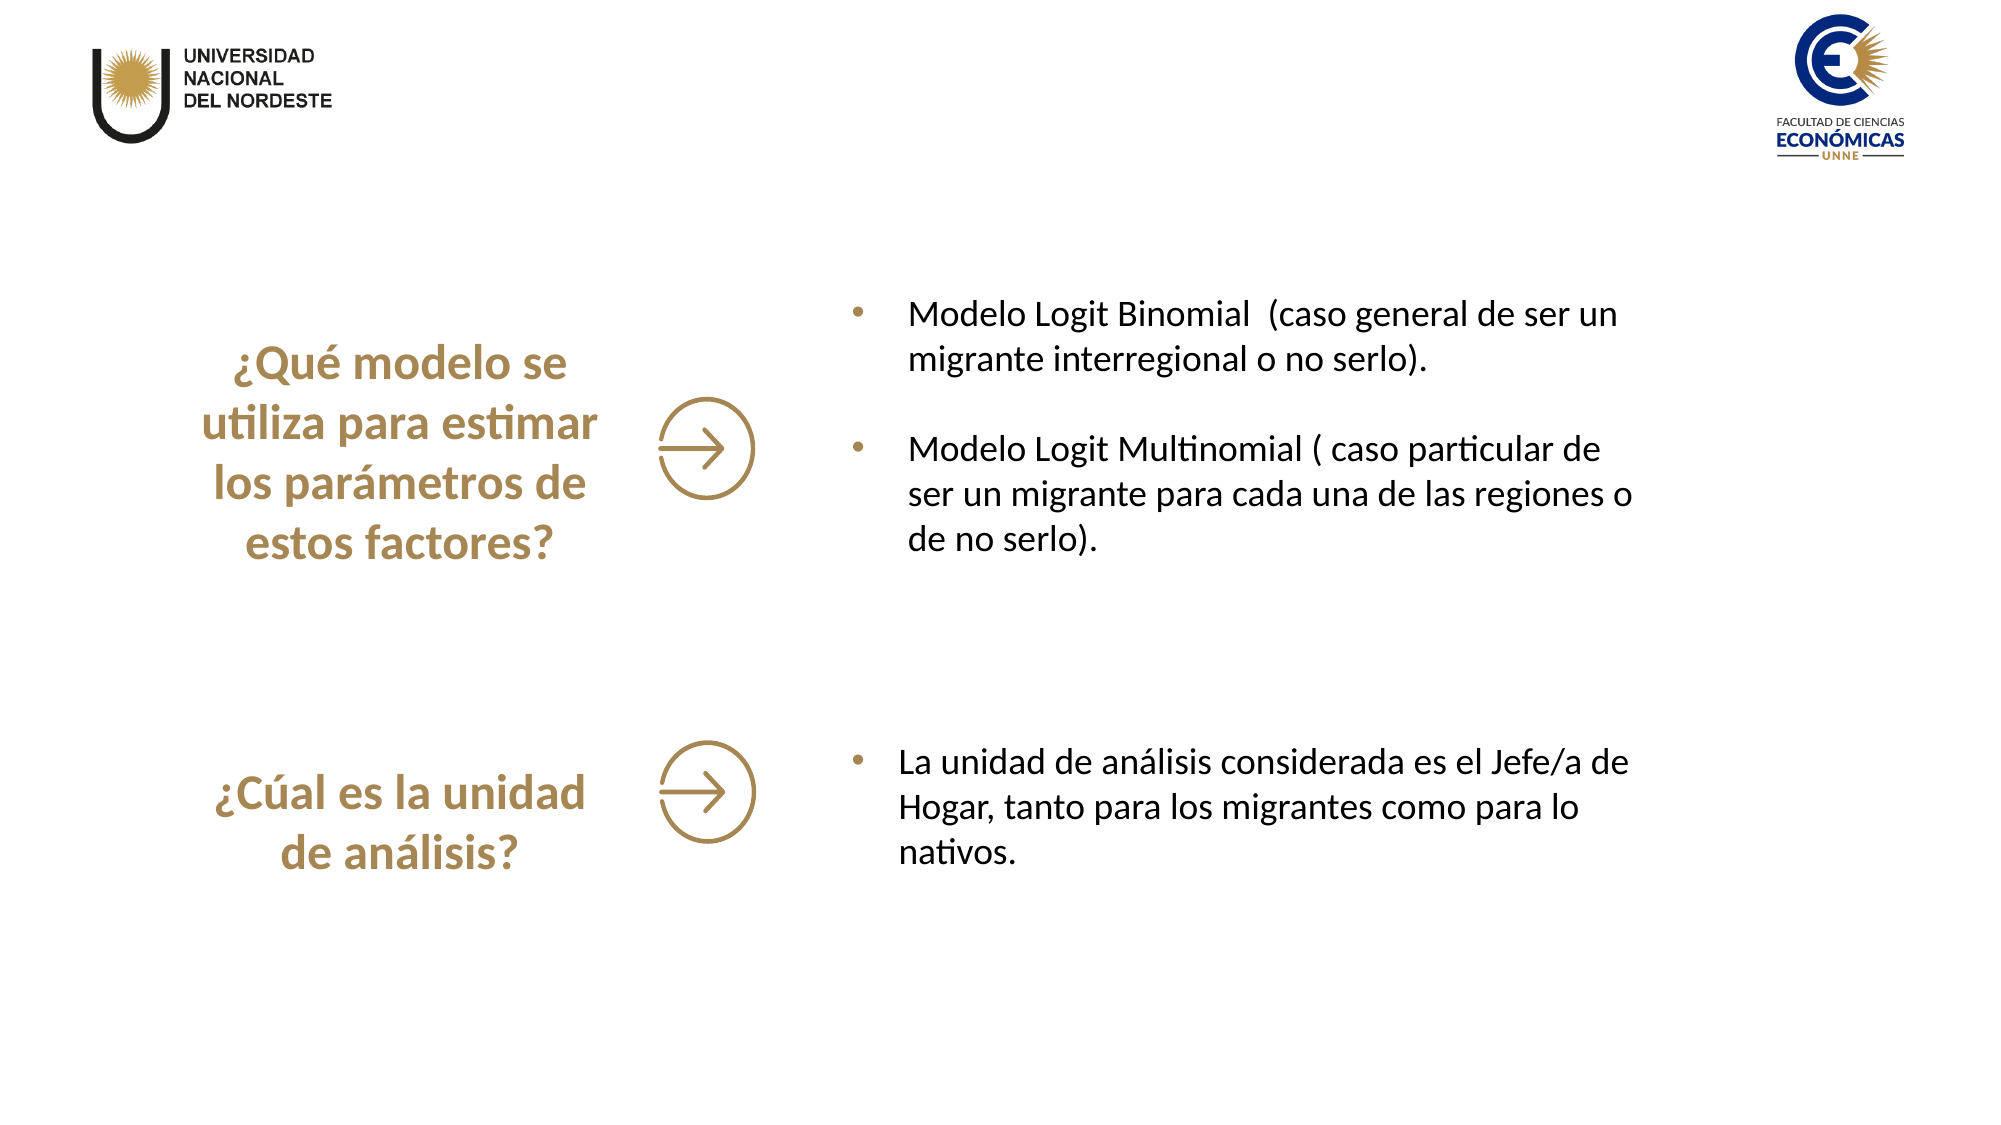

Modelo Logit Binomial  (caso general de ser un migrante interregional o no serlo).

Modelo Logit Multinomial ( caso particular de ser un migrante para cada una de las regiones o de no serlo).

¿Qué modelo se utiliza para estimar los parámetros de estos factores?

La unidad de análisis considerada es el Jefe/a de Hogar, tanto para los migrantes como para lo nativos.

¿Cúal es la unidad de análisis?